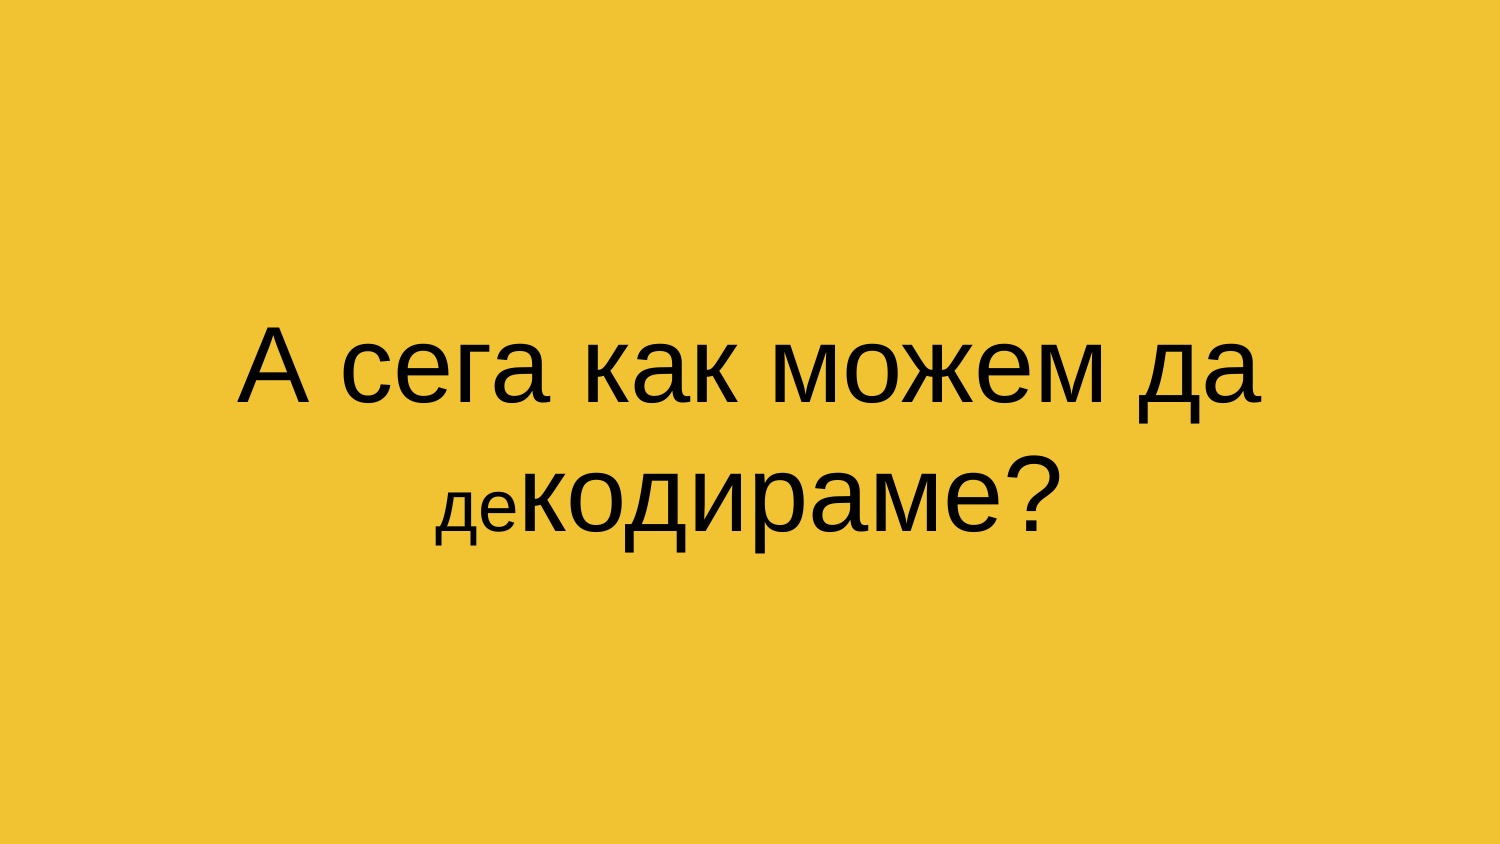

# А сега как можем да декодираме?